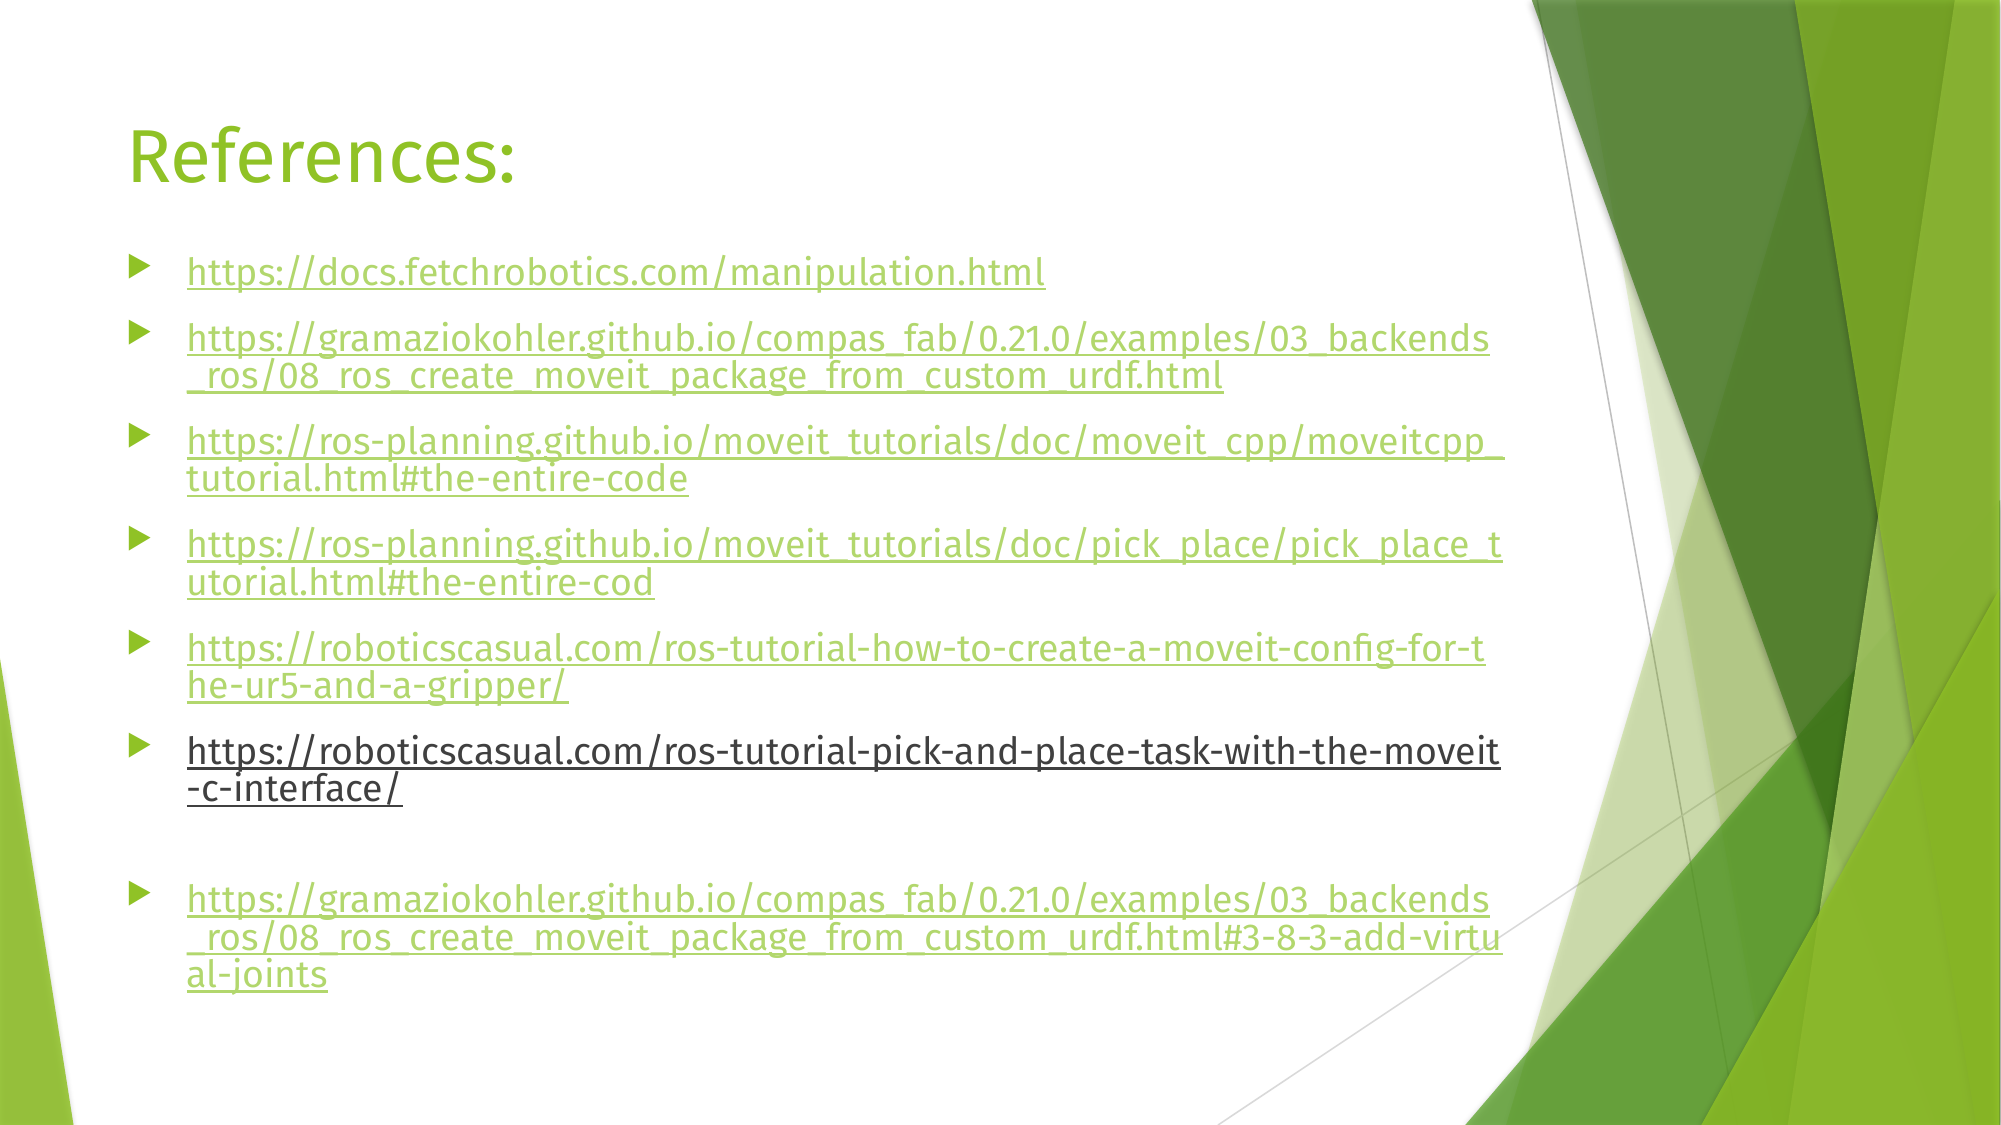

# References:
https://docs.fetchrobotics.com/manipulation.html
https://gramaziokohler.github.io/compas_fab/0.21.0/examples/03_backends_ros/08_ros_create_moveit_package_from_custom_urdf.html
https://ros-planning.github.io/moveit_tutorials/doc/moveit_cpp/moveitcpp_tutorial.html#the-entire-code
https://ros-planning.github.io/moveit_tutorials/doc/pick_place/pick_place_tutorial.html#the-entire-cod
https://roboticscasual.com/ros-tutorial-how-to-create-a-moveit-config-for-the-ur5-and-a-gripper/
https://roboticscasual.com/ros-tutorial-pick-and-place-task-with-the-moveit-c-interface/
https://gramaziokohler.github.io/compas_fab/0.21.0/examples/03_backends_ros/08_ros_create_moveit_package_from_custom_urdf.html#3-8-3-add-virtual-joints